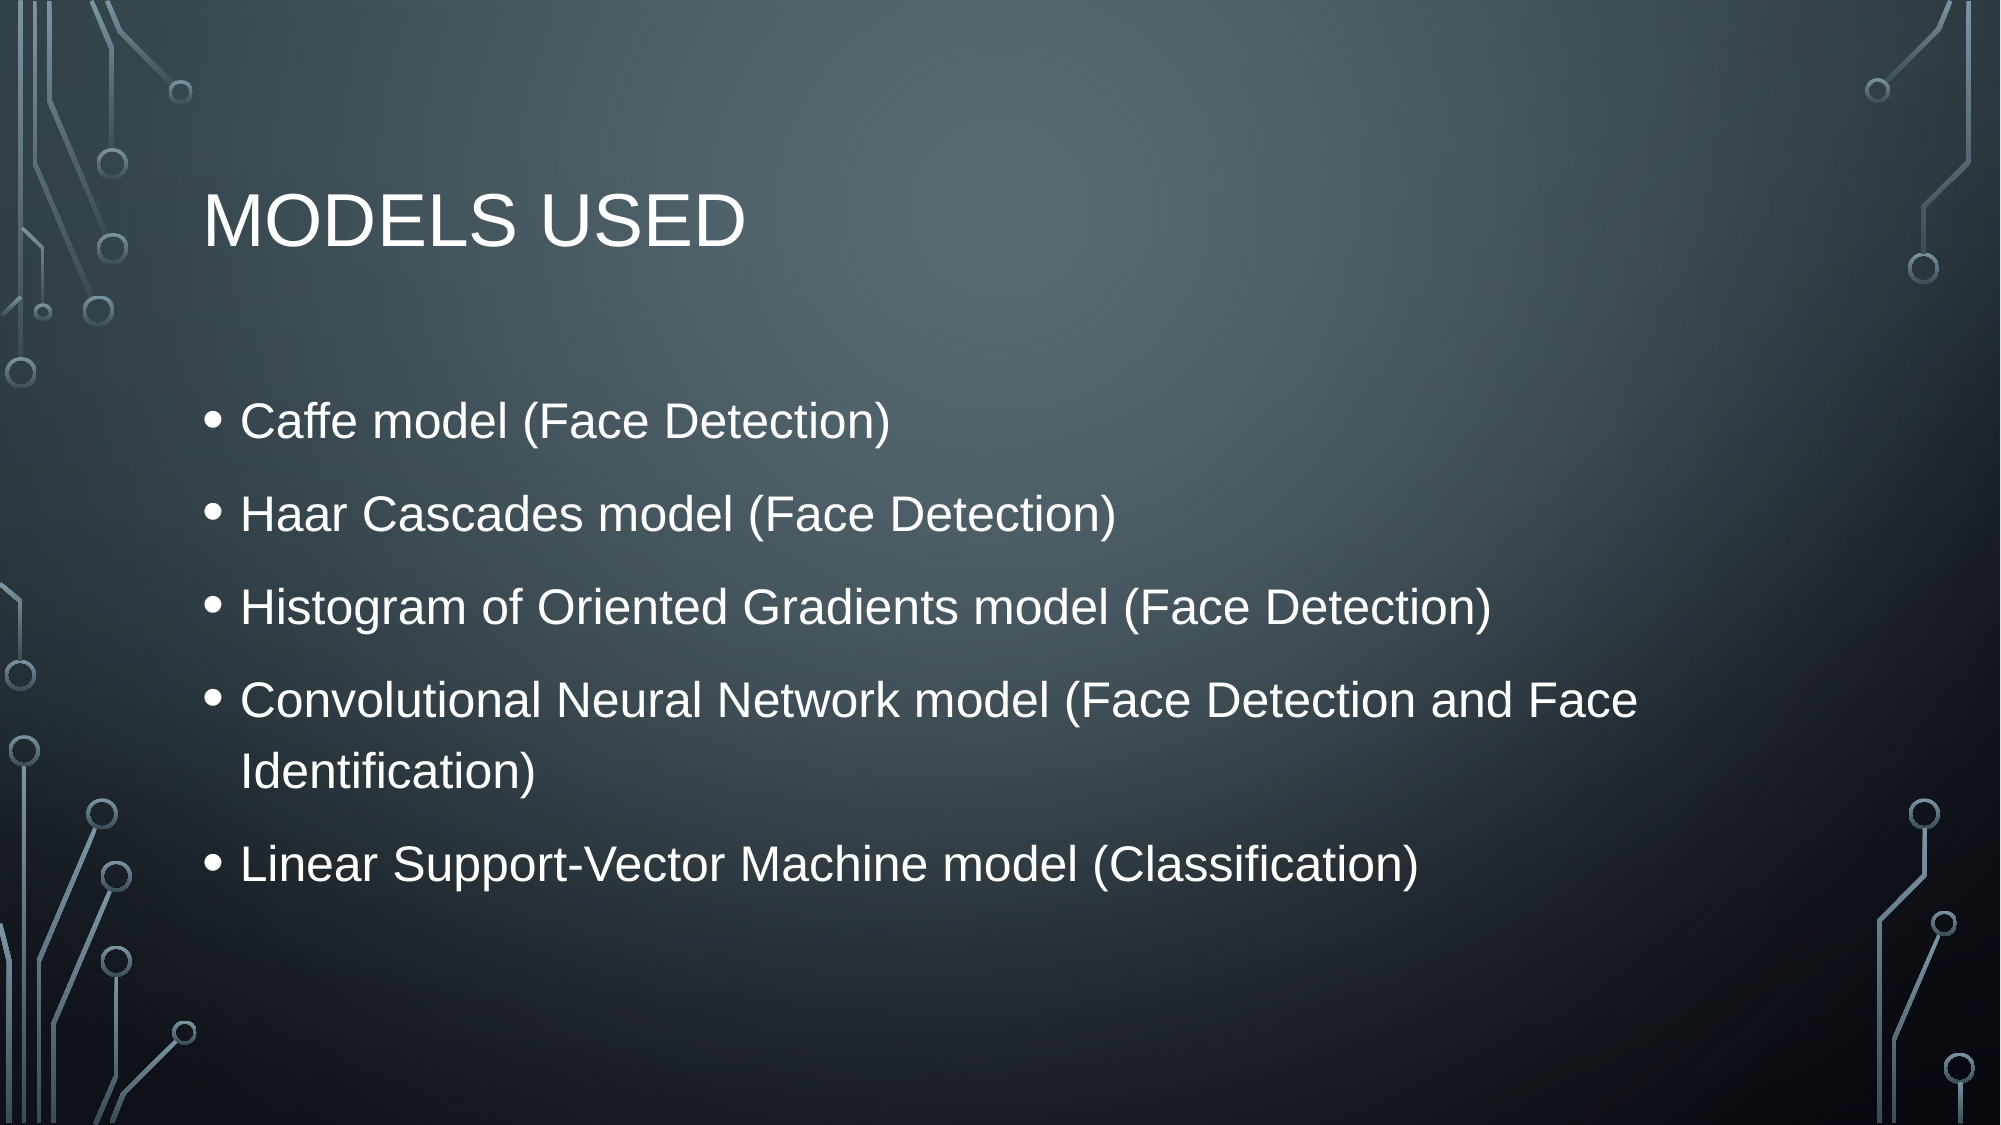

# Models Used
Caffe model (Face Detection)
Haar Cascades model (Face Detection)
Histogram of Oriented Gradients model (Face Detection)
Convolutional Neural Network model (Face Detection and Face Identification)
Linear Support-Vector Machine model (Classification)